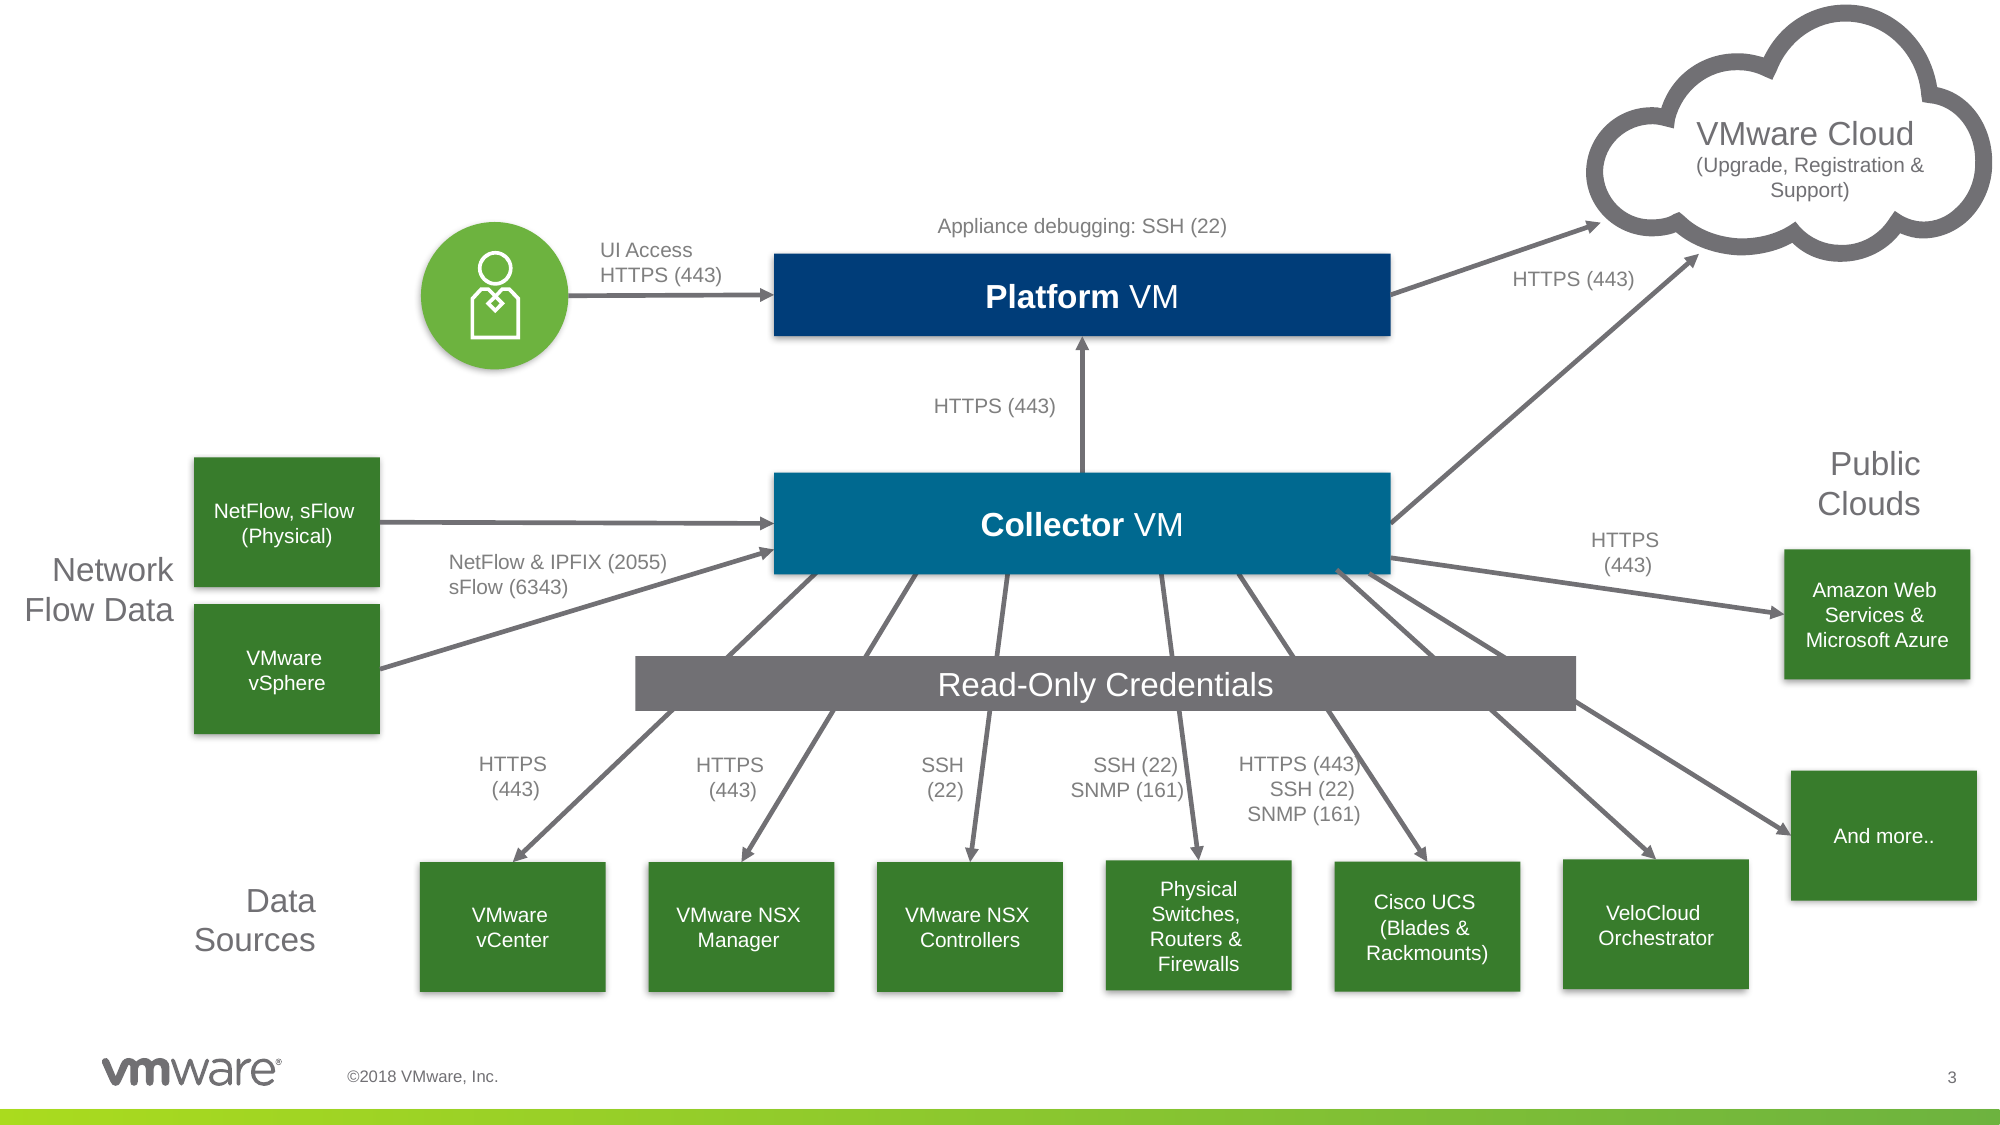

VMware Cloud
(Upgrade, Registration & Support)

Appliance debugging: SSH (22)

UI Access
HTTPS (443)

Platform VM
HTTPS (443)
HTTPS (443)
Public Clouds
NetFlow, sFlow
(Physical)
Collector VM
HTTPS
(443)
Network Flow Data
NetFlow & IPFIX (2055)
sFlow (6343)
Amazon Web
Services &
Microsoft Azure
Animated Slide
VMware
vSphere
Read-Only Credentials
HTTPS
(443)
HTTPS (443)
SSH (22)
  SNMP (161)
HTTPS
(443)
SSH
(22)
SSH (22)
SNMP (161)
And more..
VeloCloud
Orchestrator
Physical
Switches,
Routers &
Firewalls
Cisco UCS
(Blades &
Rackmounts)
VMware
vCenter
VMware NSX
Manager
VMware NSX
Controllers
Data Sources